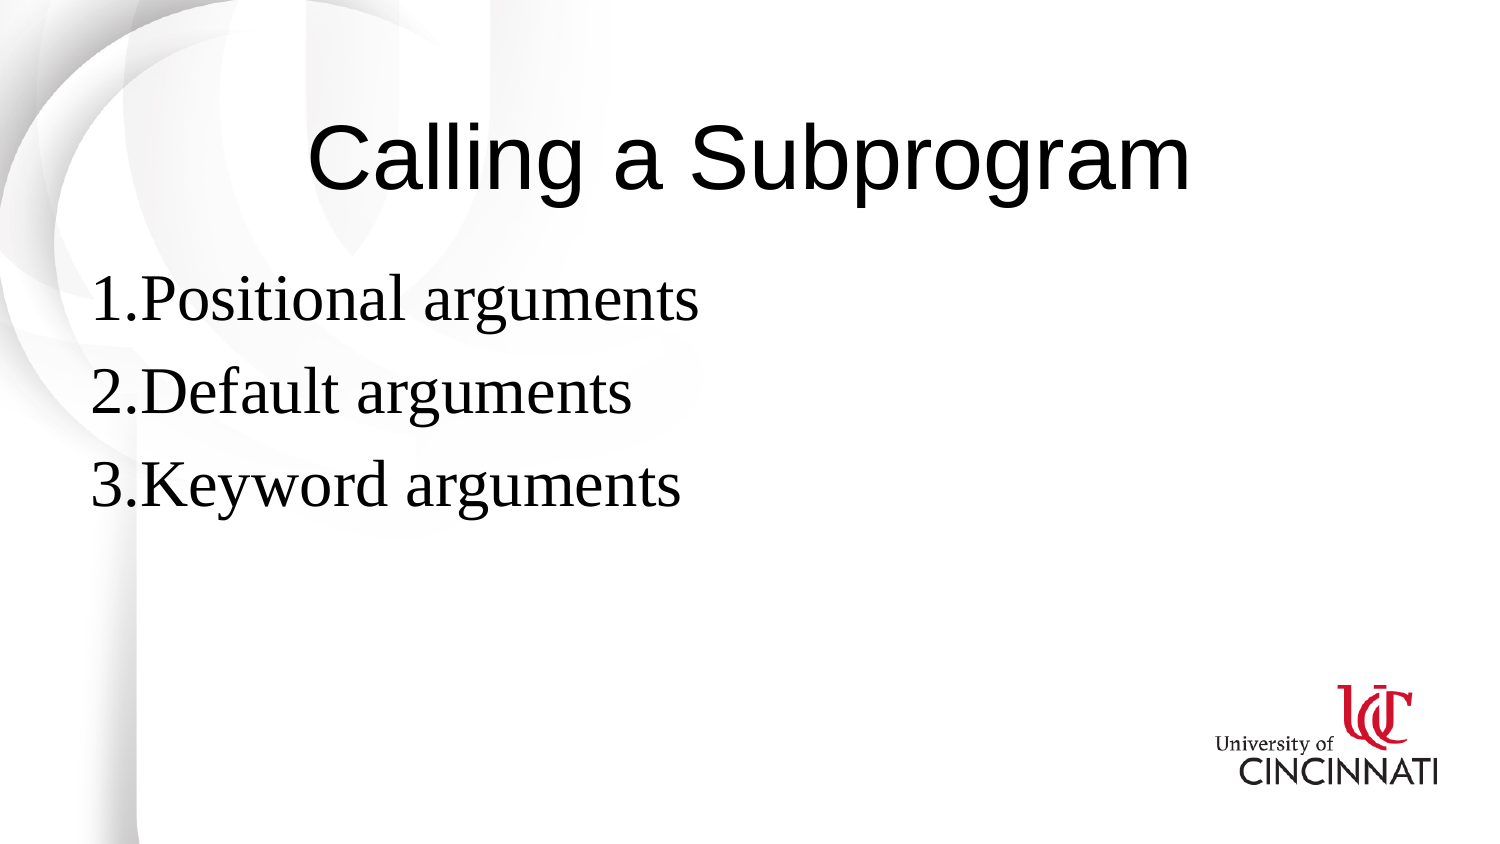

# Calling a Subprogram
1.Positional arguments
2.Default arguments
3.Keyword arguments